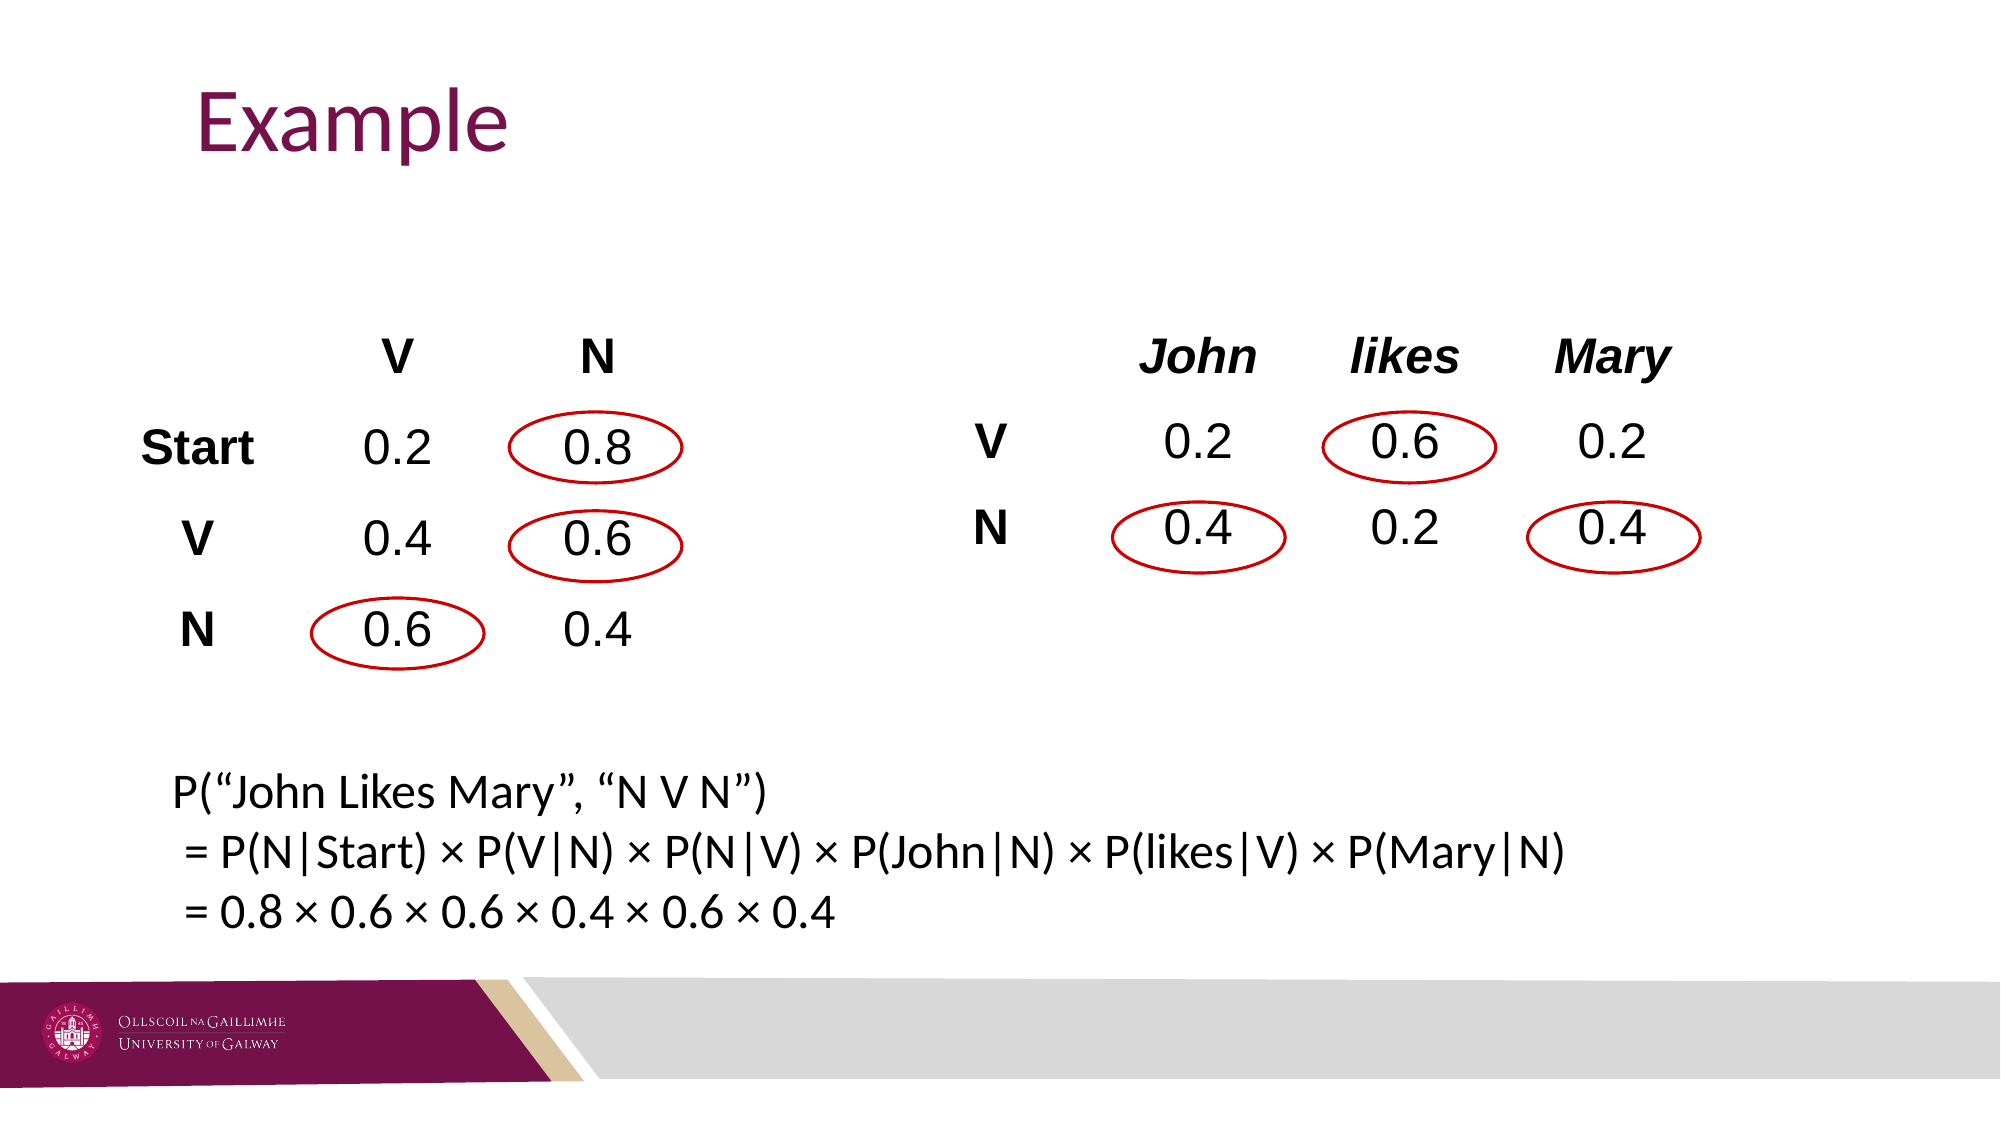

# Example
|  | V | N |
| --- | --- | --- |
| Start | 0.2 | 0.8 |
| V | 0.4 | 0.6 |
| N | 0.6 | 0.4 |
|  | John | likes | Mary |
| --- | --- | --- | --- |
| V | 0.2 | 0.6 | 0.2 |
| N | 0.4 | 0.2 | 0.4 |

P(“John Likes Mary”, “N V N”)
 = P(N|Start) × P(V|N) × P(N|V) × P(John|N) × P(likes|V) × P(Mary|N)
 = 0.8 × 0.6 × 0.6 × 0.4 × 0.6 × 0.4